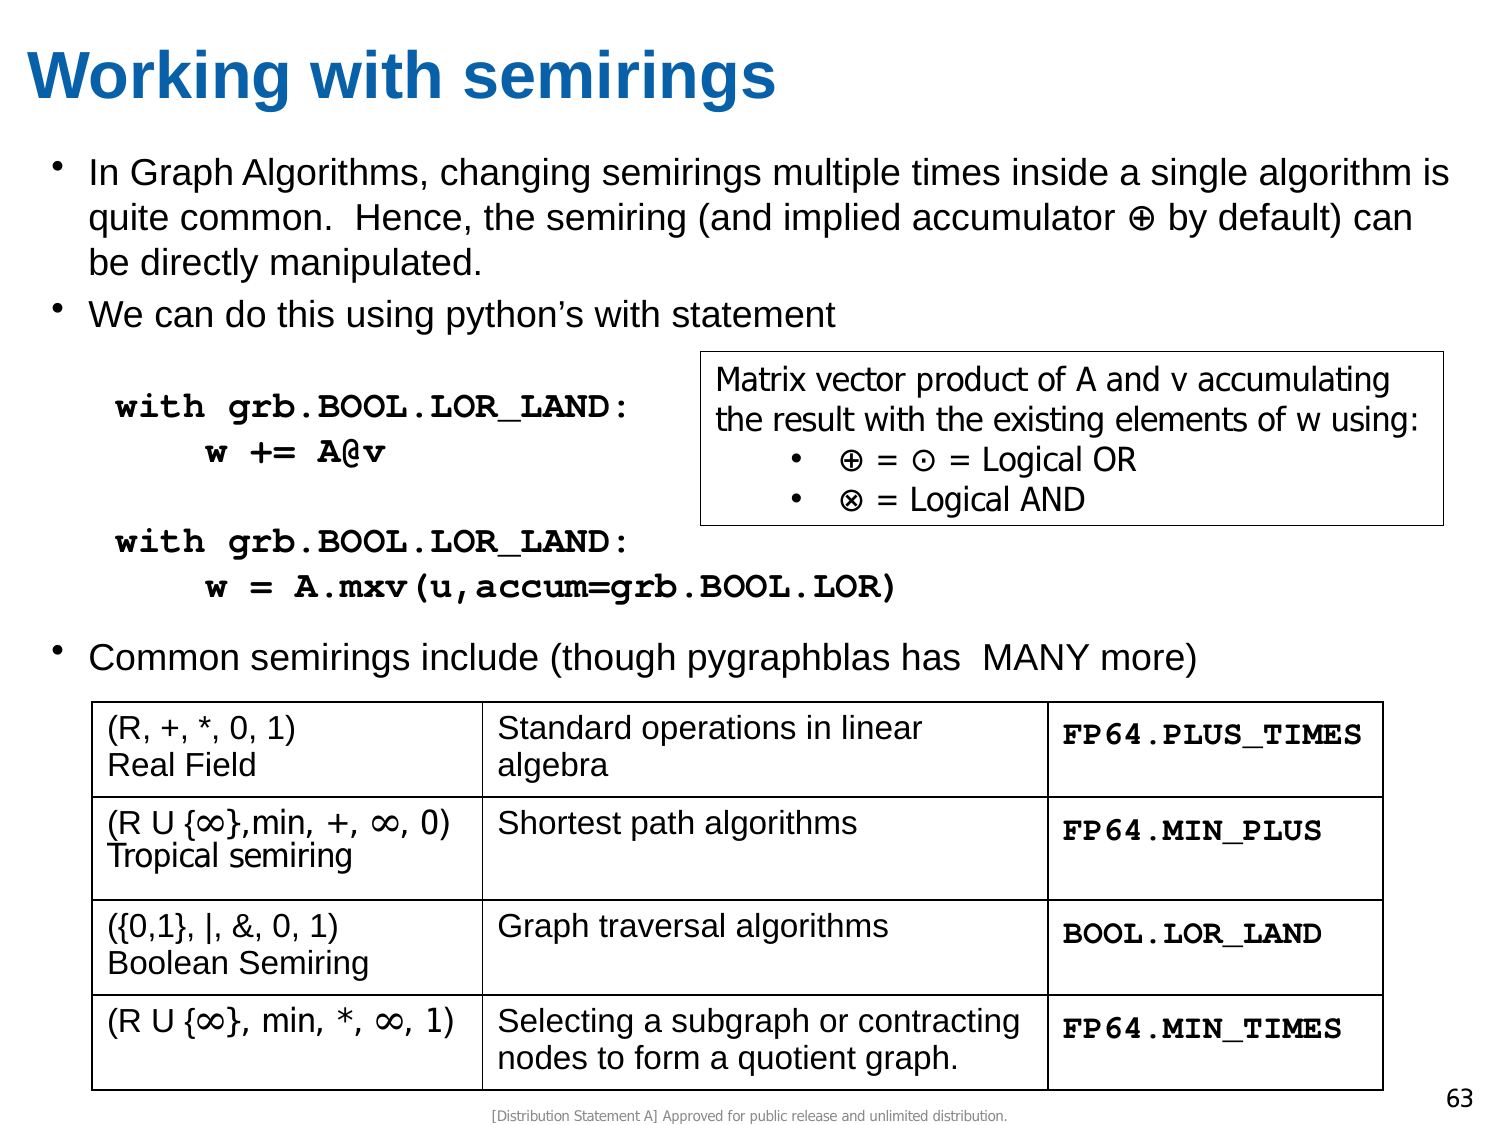

# Working with semirings
In Graph Algorithms, changing semirings multiple times inside a single algorithm is quite common.  Hence, the semiring (and implied accumulator ⊕ by default) can be directly manipulated.
We can do this using python’s with statement
Matrix vector product of A and v accumulating the result with the existing elements of w using:
⊕ = ⊙ = Logical OR
⊗ = Logical AND
with grb.BOOL.LOR_LAND:
    w += A@v

with grb.BOOL.LOR_LAND:
    w = A.mxv(u,accum=grb.BOOL.LOR)

Common semirings include (though pygraphblas has  MANY more)
| (R, +, \*, 0, 1) Real Field | Standard operations in linear algebra | FP64.PLUS\_TIMES |
| --- | --- | --- |
| (R U {∞},min, +, ∞, 0) Tropical semiring | Shortest path algorithms | FP64.MIN\_PLUS |
| ({0,1}, |, &, 0, 1) Boolean Semiring | Graph traversal algorithms | BOOL.LOR\_LAND |
| (R U {∞}, min, \*, ∞, 1) | Selecting a subgraph or contracting nodes to form a quotient graph. | FP64.MIN\_TIMES |
63